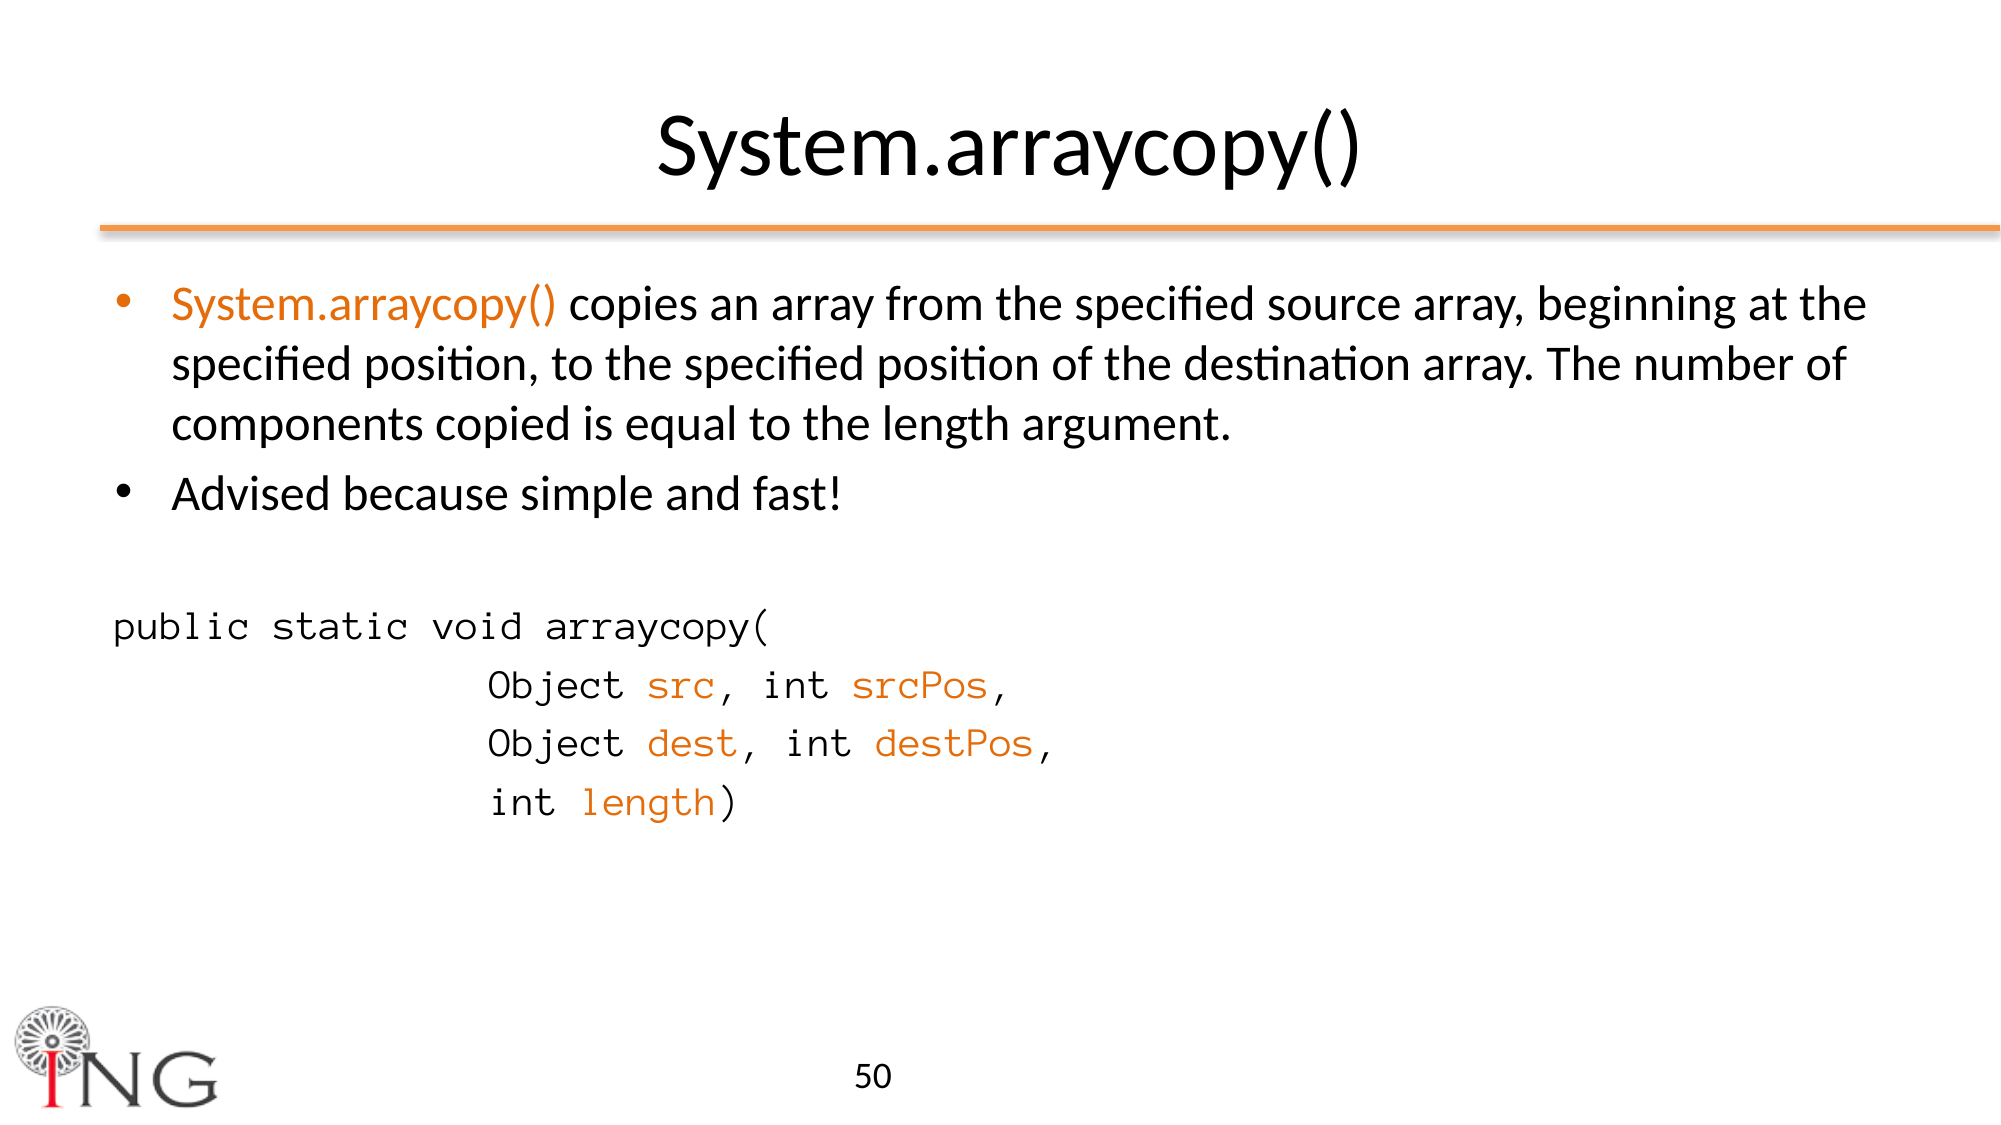

# System.arraycopy()
System.arraycopy() copies an array from the specified source array, beginning at the specified position, to the specified position of the destination array. The number of components copied is equal to the length argument.
Advised because simple and fast!

public static void arraycopy(
		Object src, int srcPos,
		Object dest, int destPos,
		int length)

50